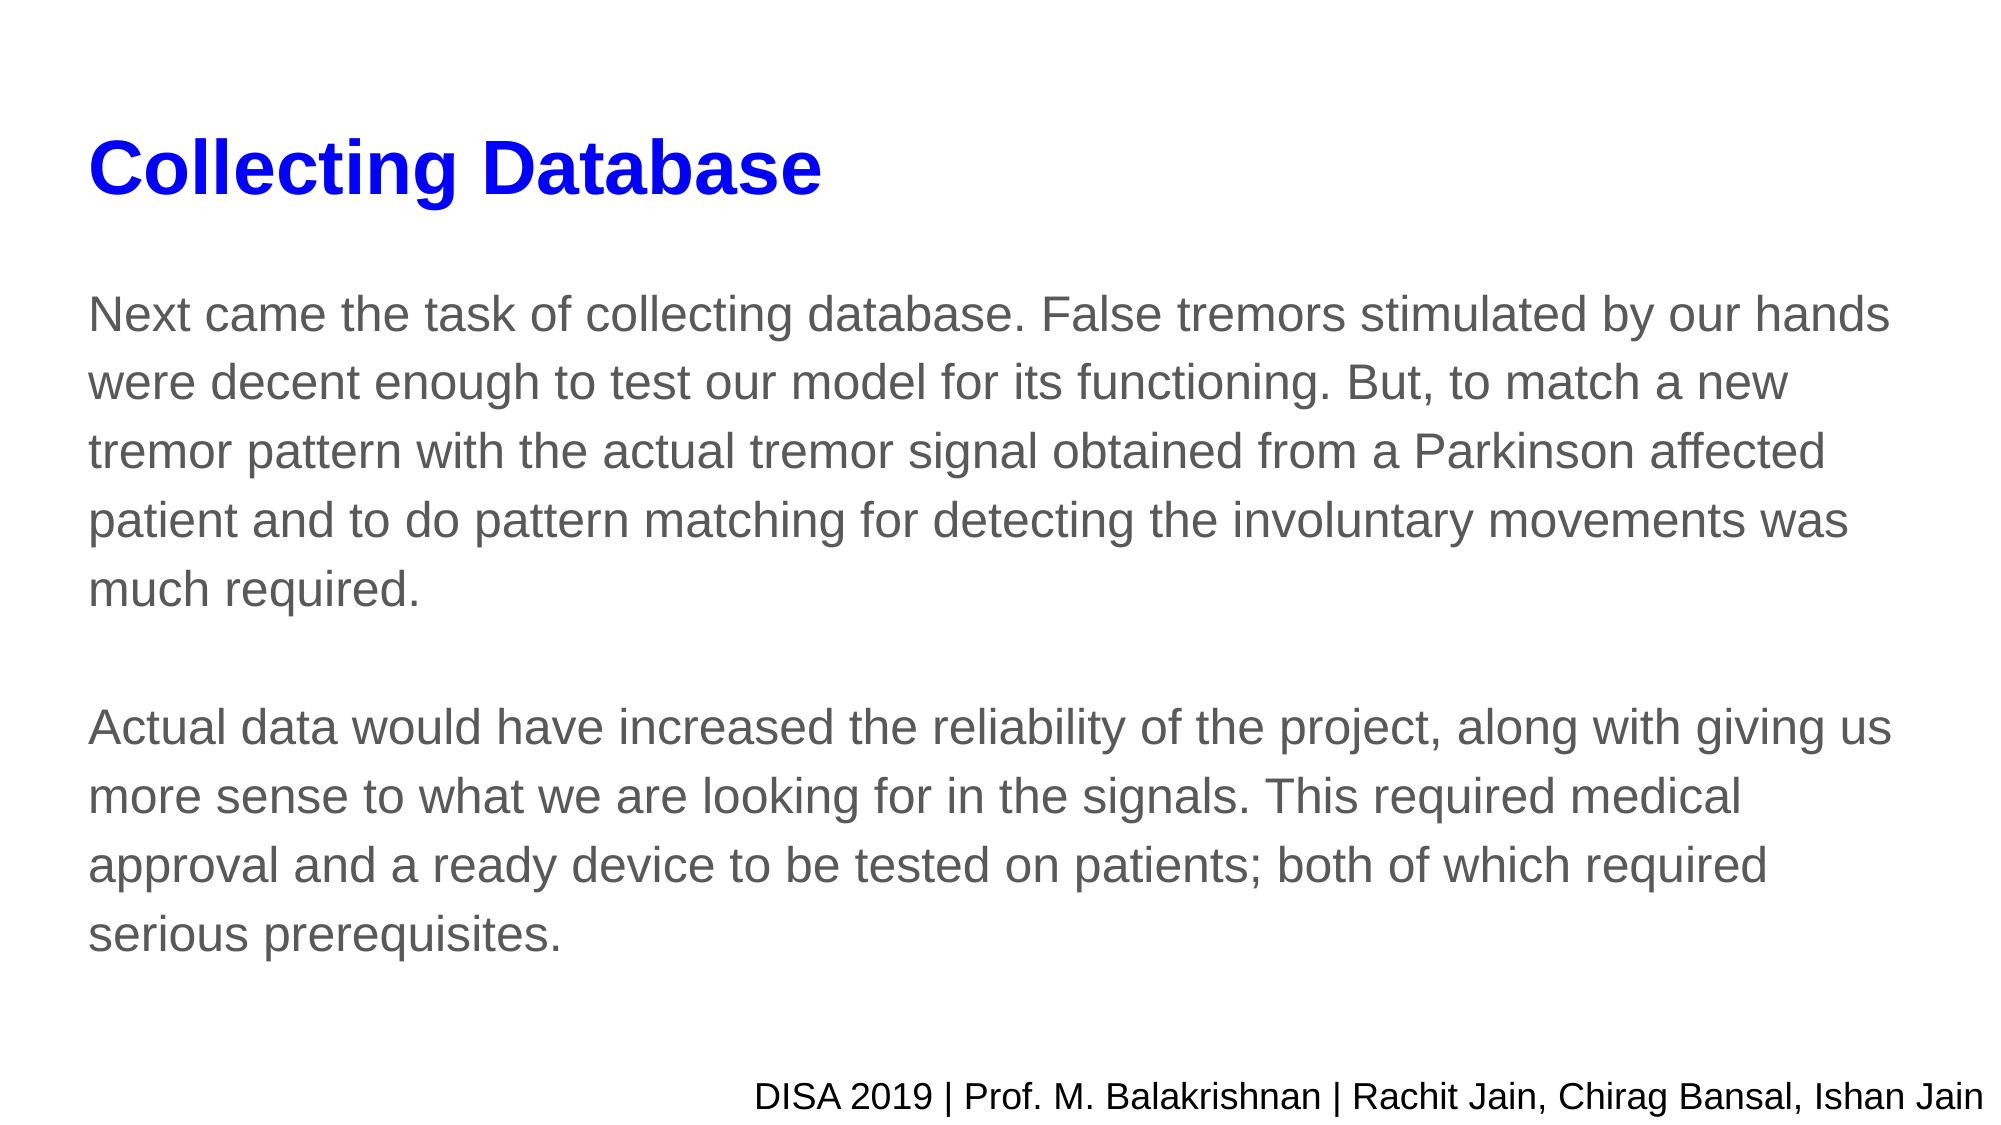

# Collecting Database
Next came the task of collecting database. False tremors stimulated by our hands were decent enough to test our model for its functioning. But, to match a new tremor pattern with the actual tremor signal obtained from a Parkinson affected patient and to do pattern matching for detecting the involuntary movements was much required.

Actual data would have increased the reliability of the project, along with giving us more sense to what we are looking for in the signals. This required medical approval and a ready device to be tested on patients; both of which required serious prerequisites.
DISA 2019 | Prof. M. Balakrishnan | Rachit Jain, Chirag Bansal, Ishan Jain